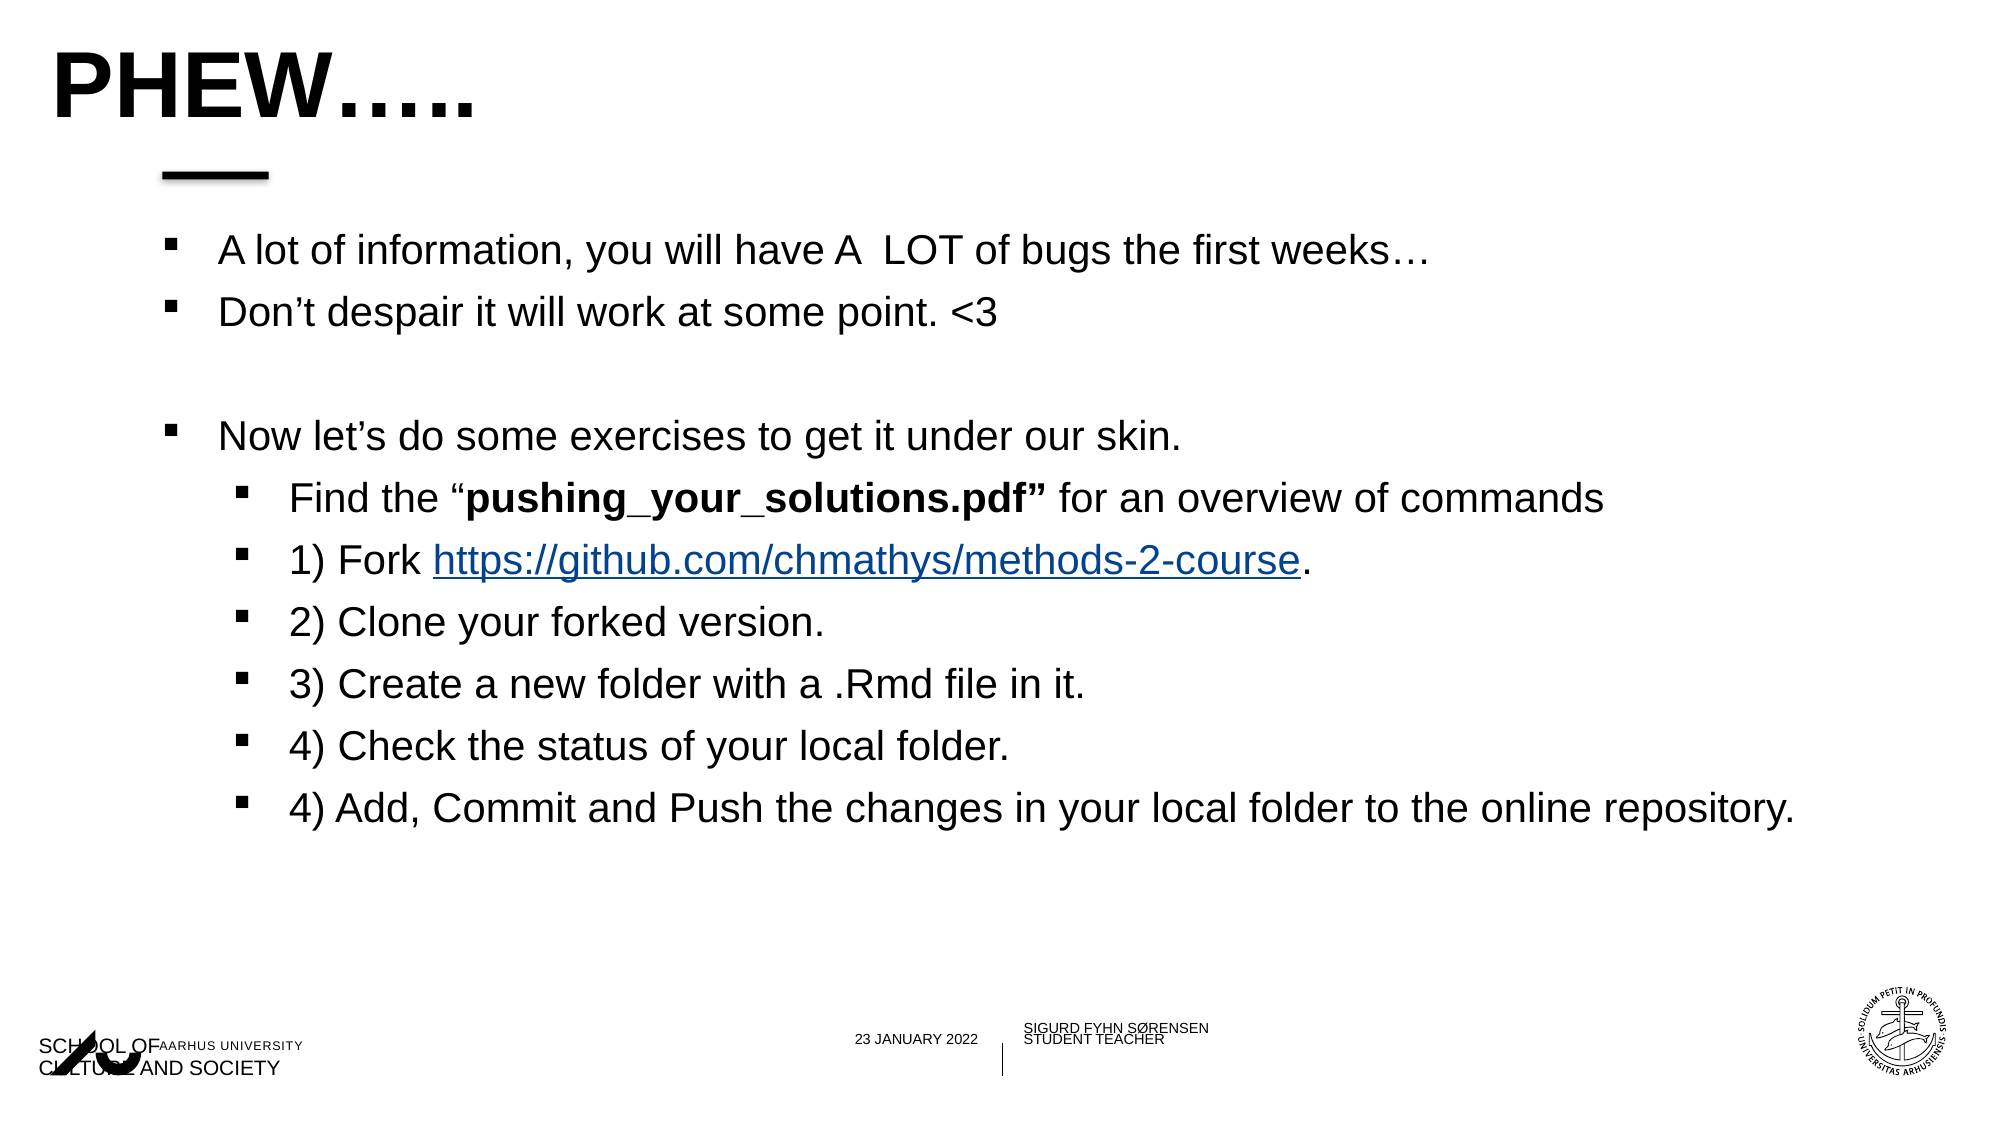

# PHEW…..
A lot of information, you will have A  LOT of bugs the first weeks…
Don’t despair it will work at some point. <3

Now let’s do some exercises to get it under our skin.
Find the “pushing_your_solutions.pdf” for an overview of commands
1) Fork https://github.com/chmathys/methods-2-course.
2) Clone your forked version.
3) Create a new folder with a .Rmd file in it.
4) Check the status of your local folder.
4) Add, Commit and Push the changes in your local folder to the online repository.
01/02/202223/01/2022